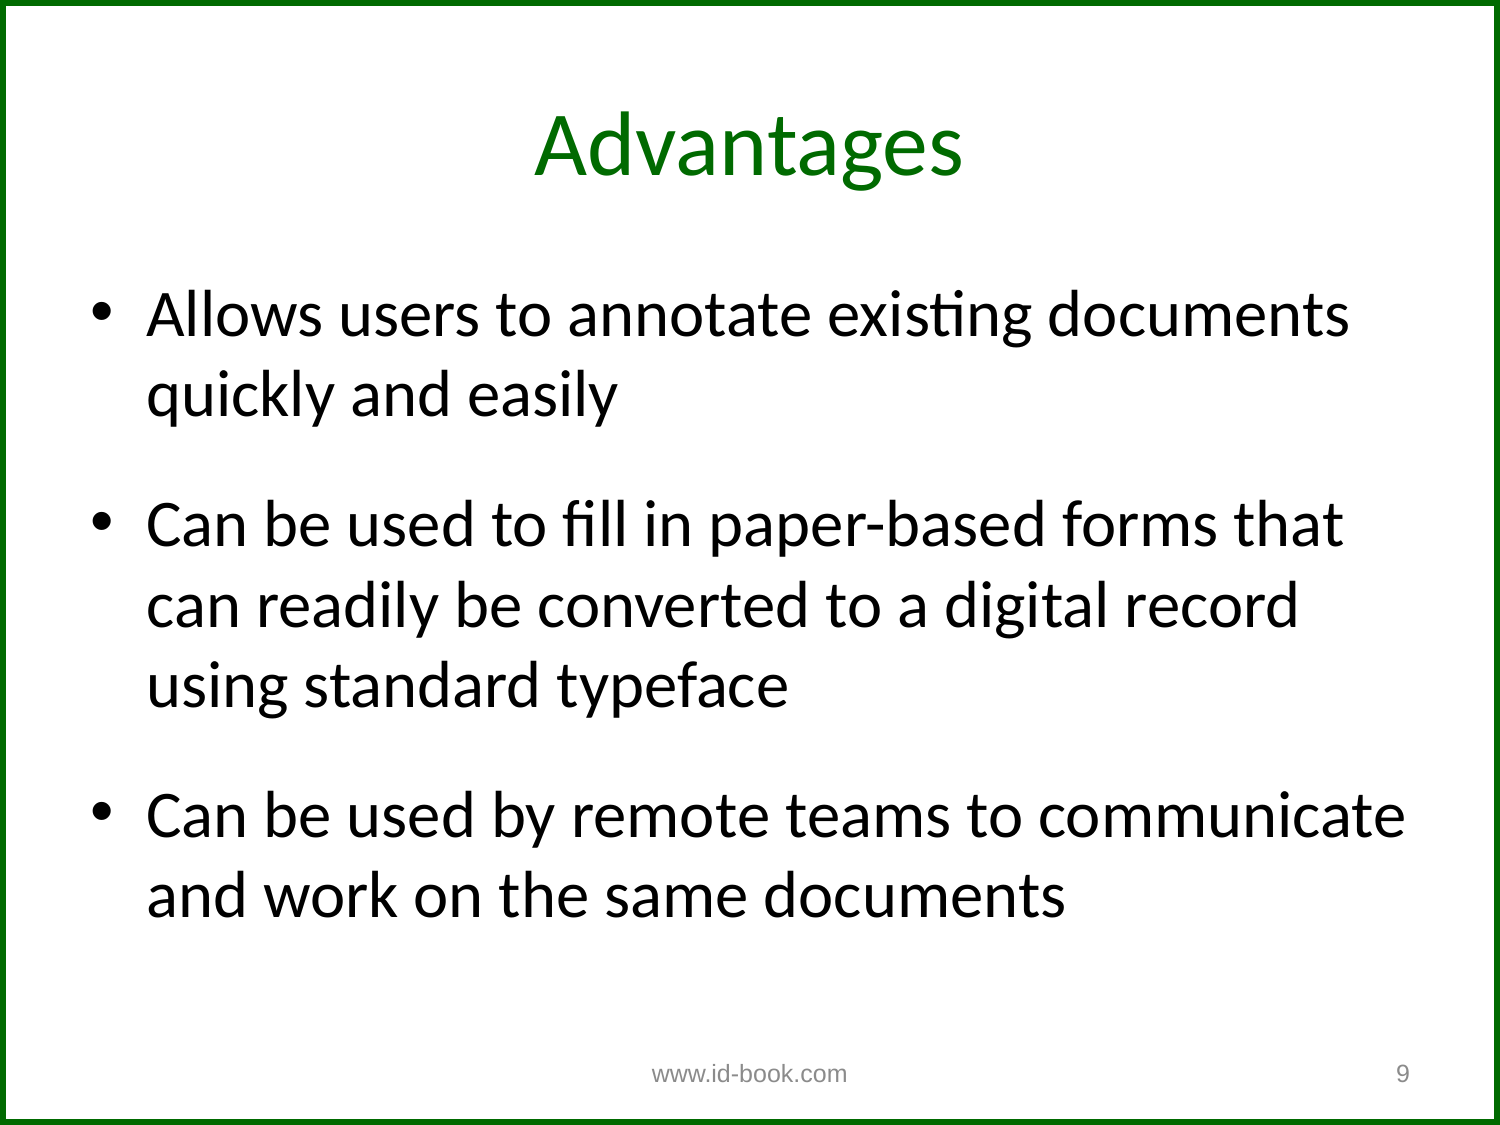

Advantages
Allows users to annotate existing documents quickly and easily
Can be used to fill in paper-based forms that can readily be converted to a digital record using standard typeface
Can be used by remote teams to communicate and work on the same documents
www.id-book.com
9